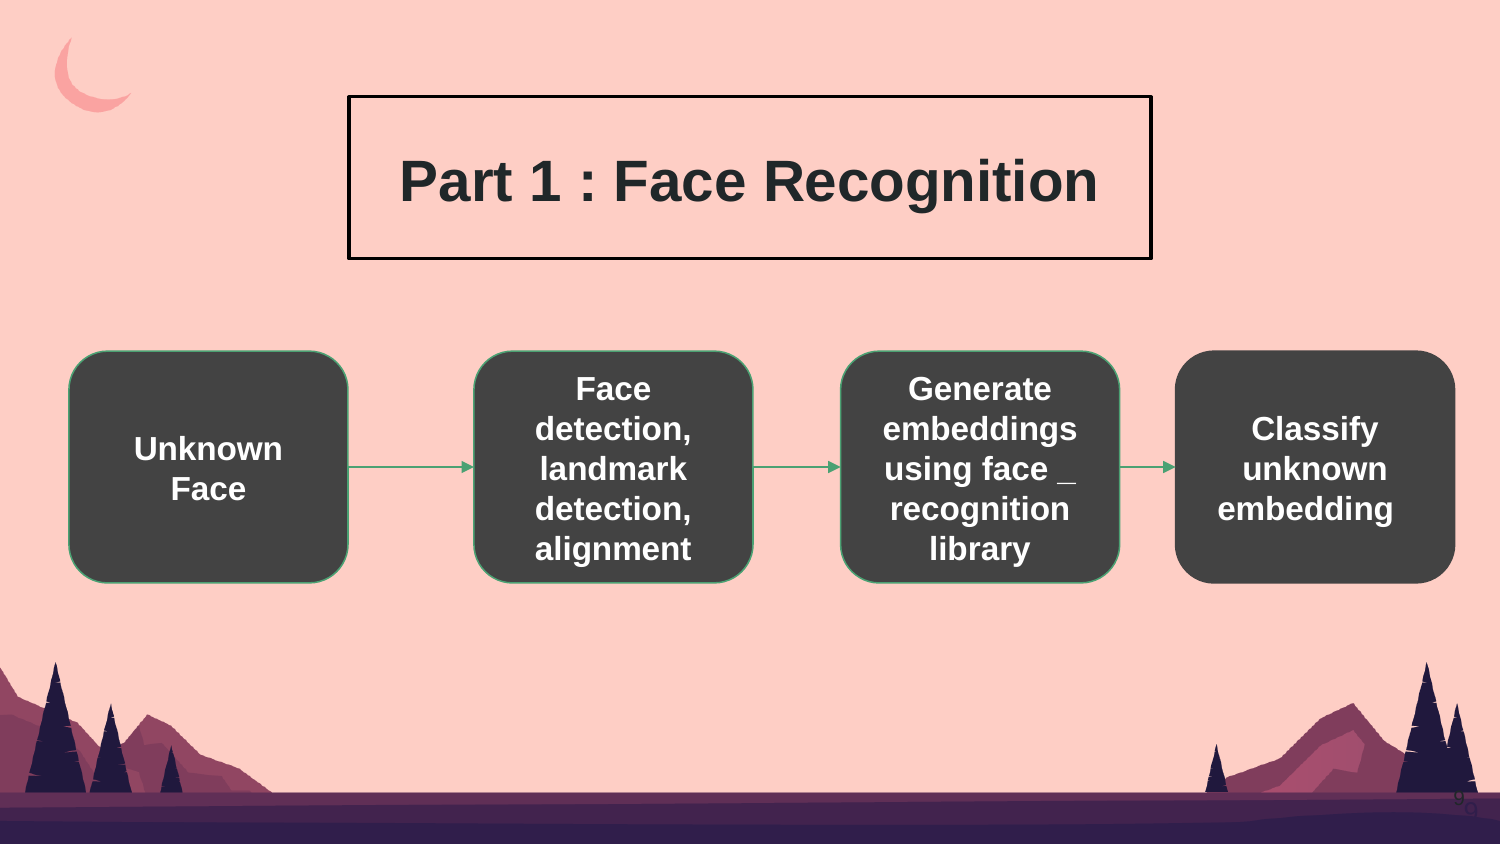

Part 1 : Face Recognition
Unknown Face
Face detection, landmark detection, alignment
Generate embeddings using face _ recognition library
Classify unknown embedding
9
9